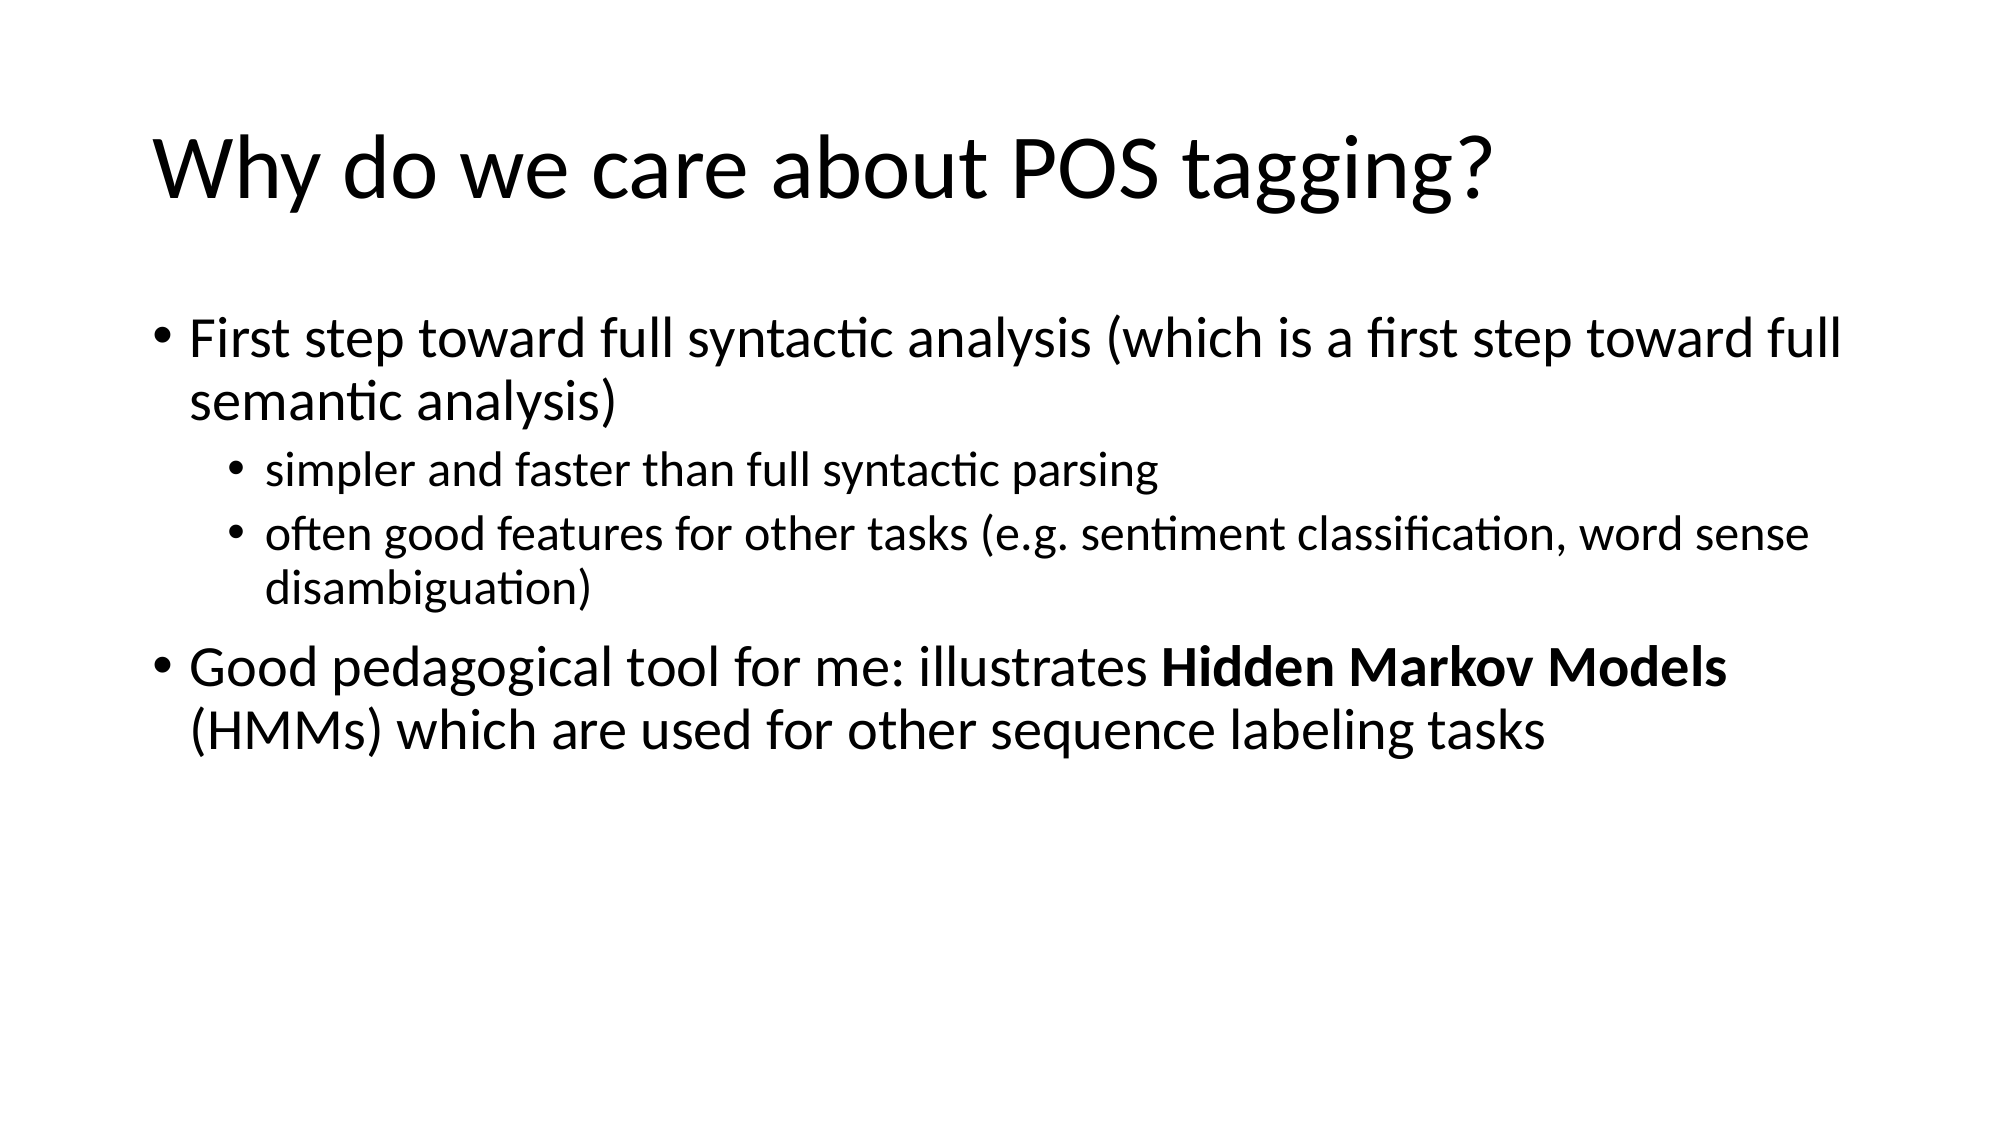

# Why do we care about POS tagging?
First step toward full syntactic analysis (which is a first step toward full semantic analysis)
simpler and faster than full syntactic parsing
often good features for other tasks (e.g. sentiment classification, word sense disambiguation)
Good pedagogical tool for me: illustrates Hidden Markov Models (HMMs) which are used for other sequence labeling tasks